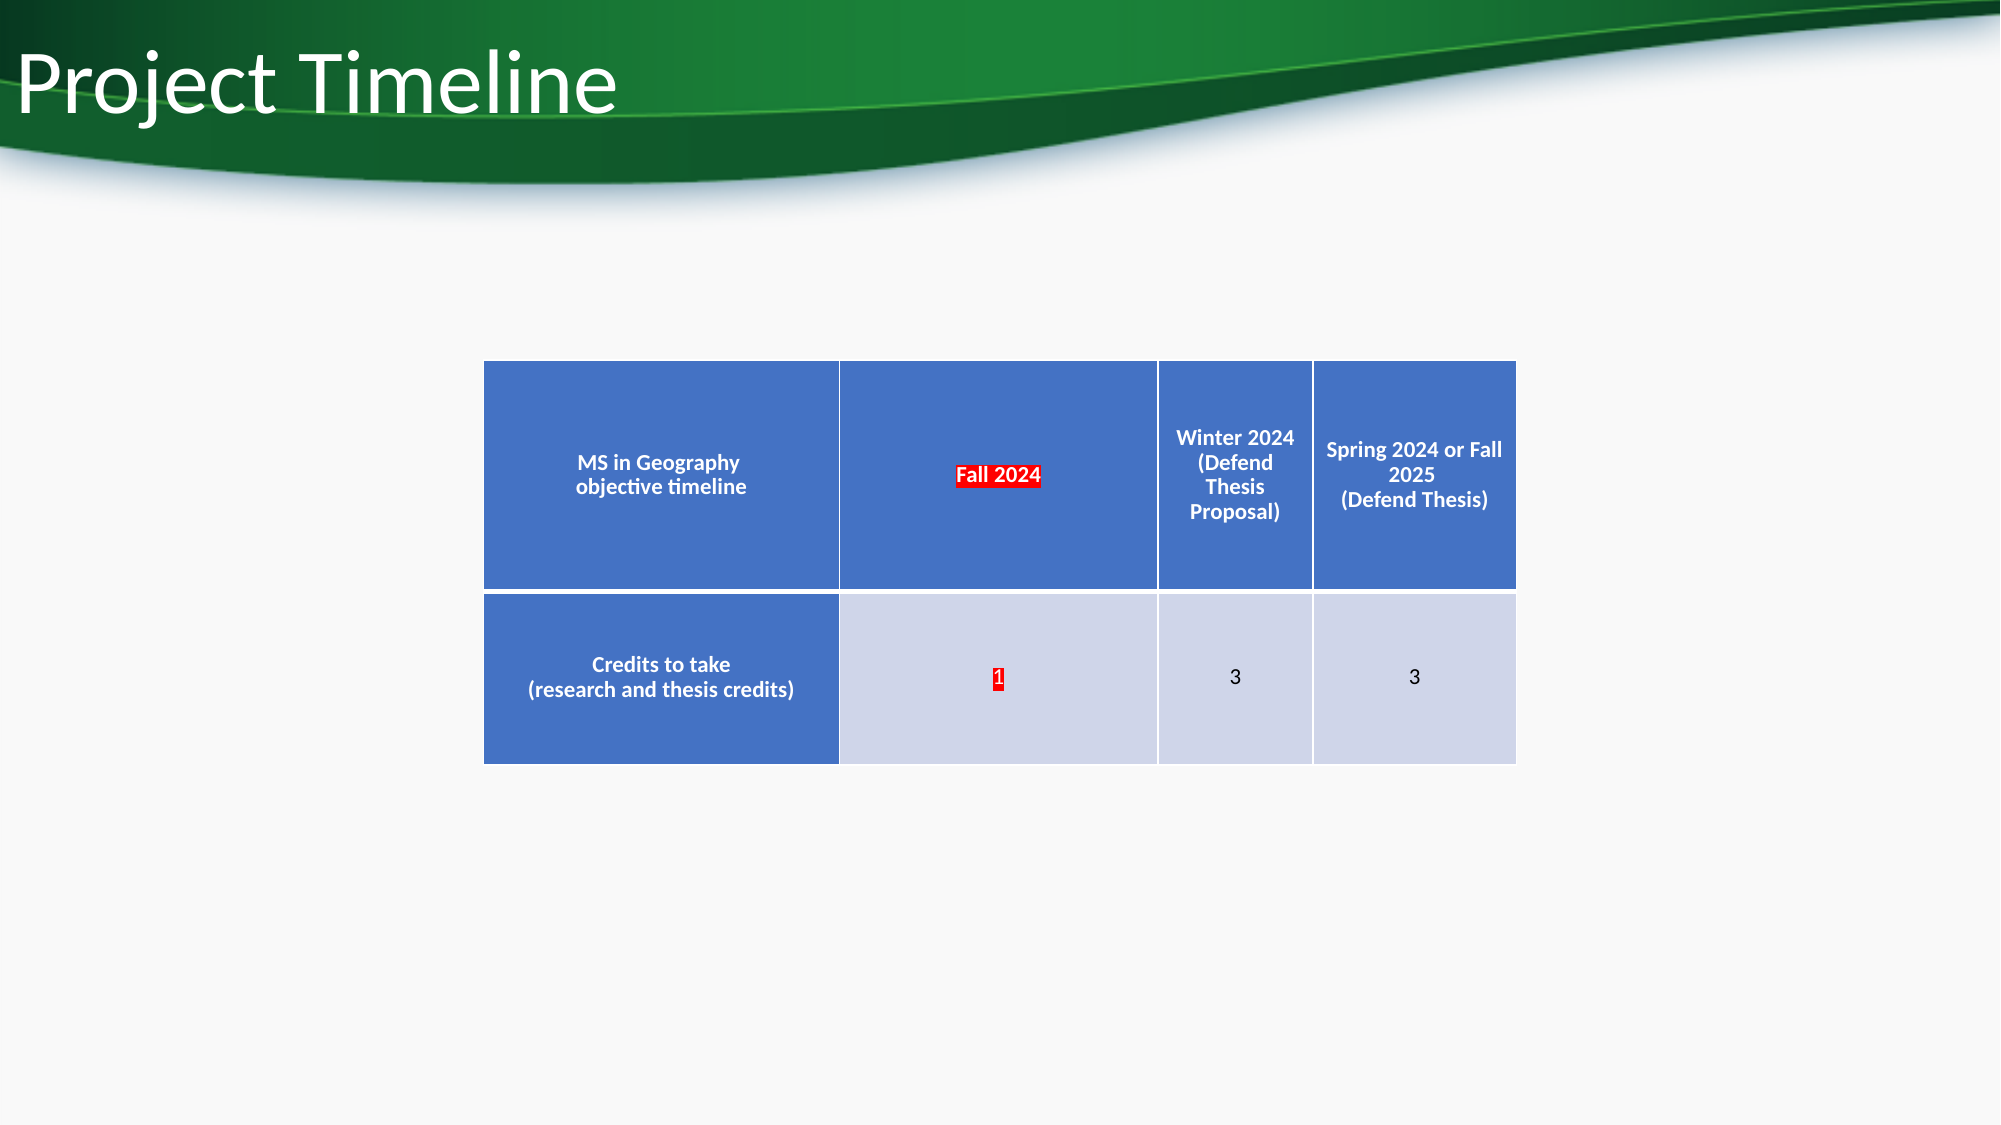

# Project Timeline
| MS in Geography objective timeline | Fall 2024 | Winter 2024 (Defend Thesis Proposal) | Spring 2024 or Fall 2025 (Defend Thesis) |
| --- | --- | --- | --- |
| Credits to take (research and thesis credits) | 1 | 3 | 3 |